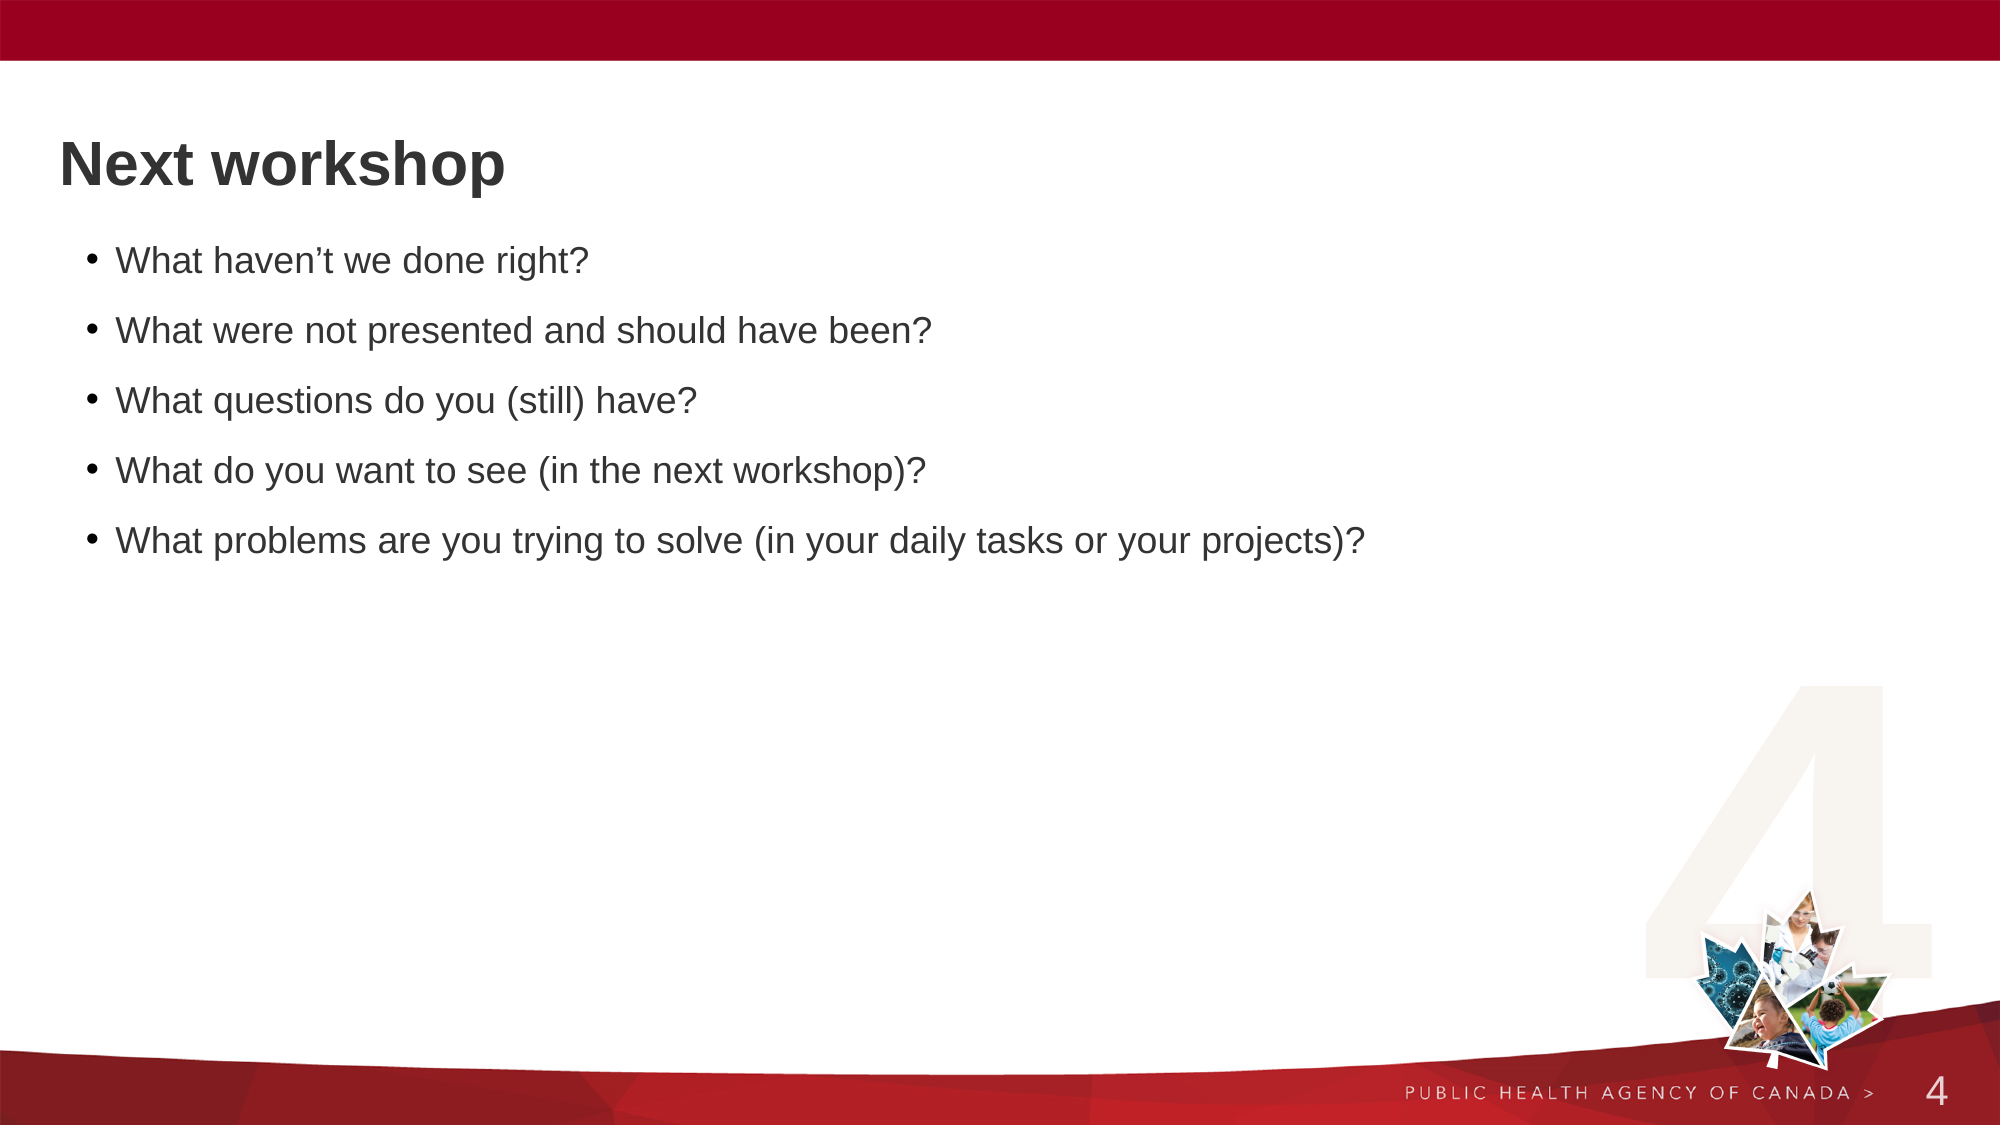

# Next workshop
What haven’t we done right?
What were not presented and should have been?
What questions do you (still) have?
What do you want to see (in the next workshop)?
What problems are you trying to solve (in your daily tasks or your projects)?
4